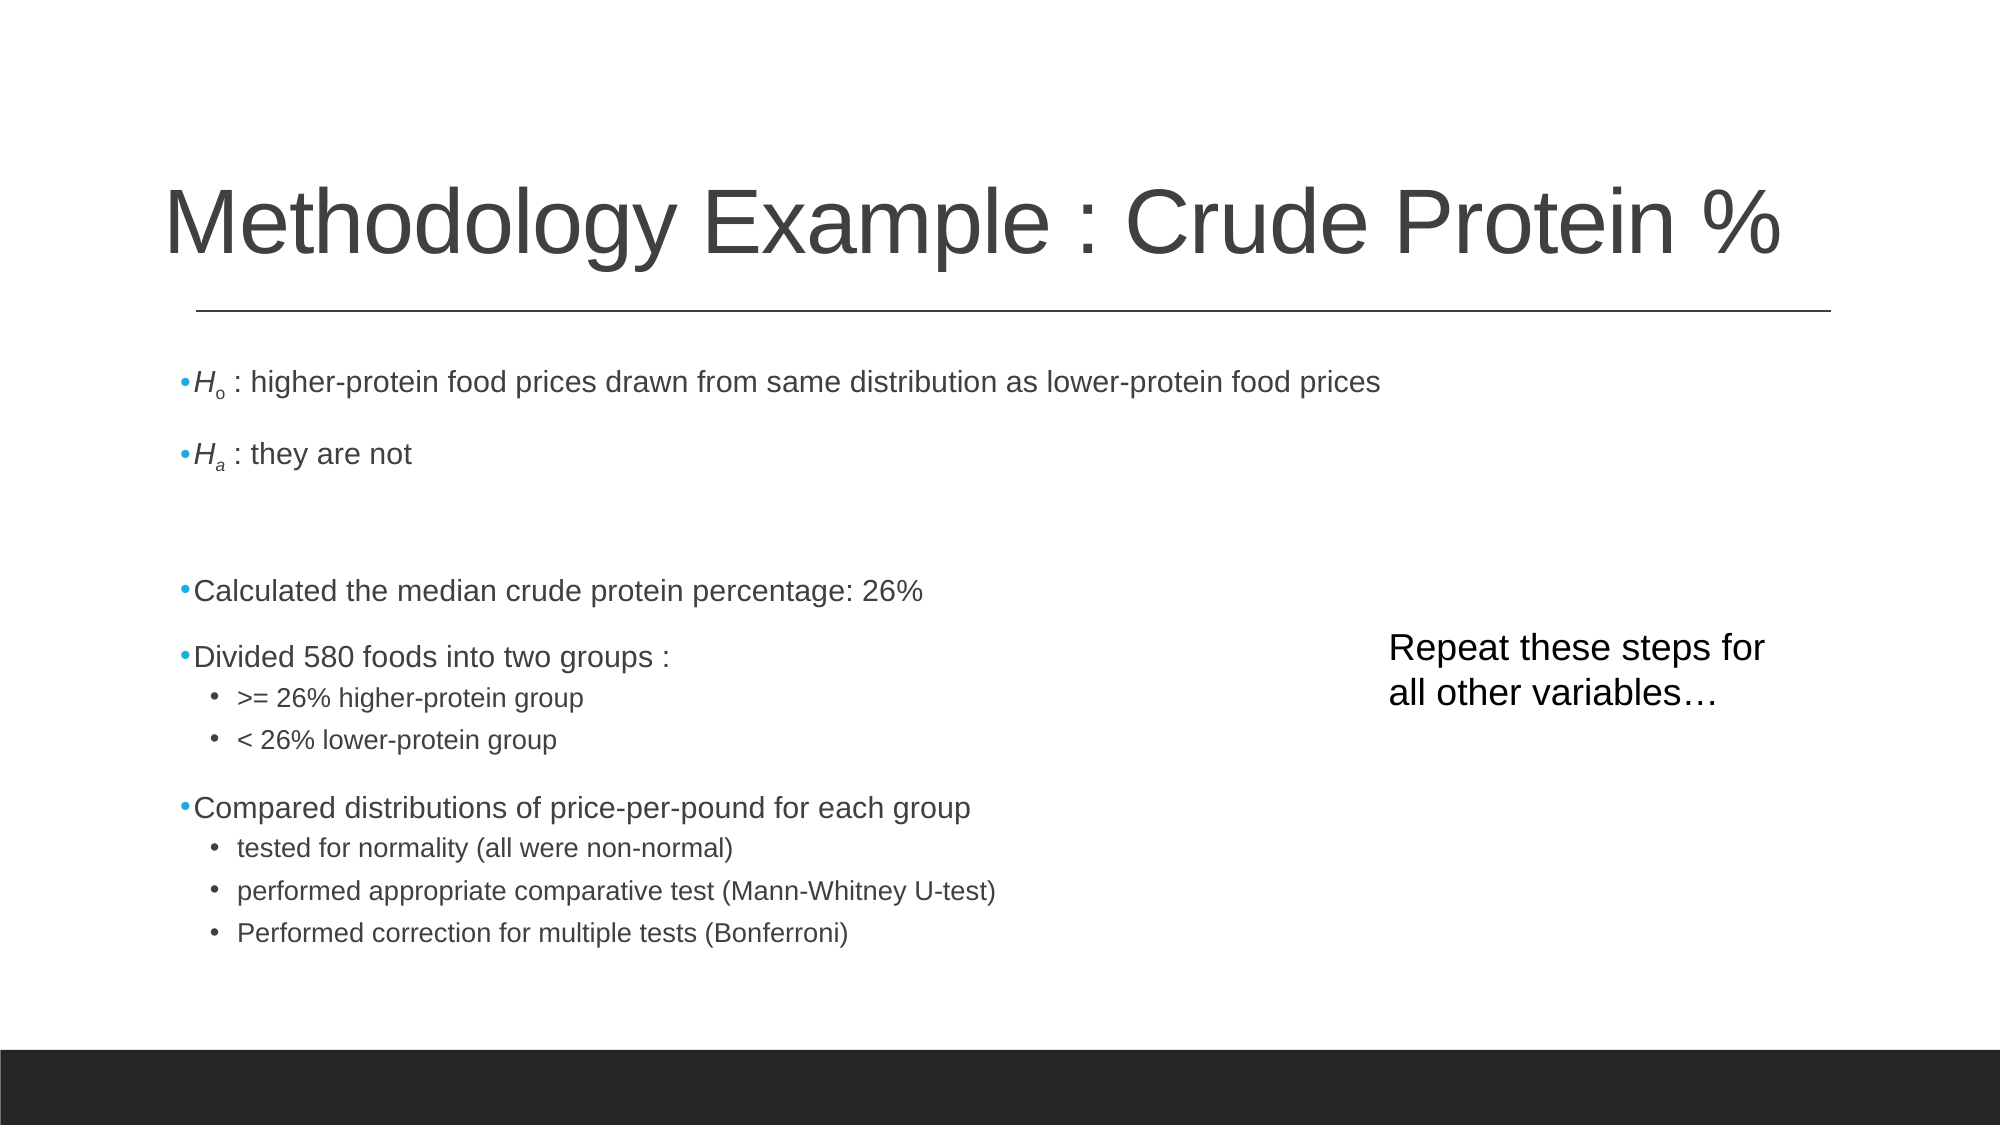

# Methodology Example : Crude Protein %
Ho : higher-protein food prices drawn from same distribution as lower-protein food prices
Ha : they are not

Calculated the median crude protein percentage: 26%
Divided 580 foods into two groups :
>= 26% higher-protein group
< 26% lower-protein group
Compared distributions of price-per-pound for each group
tested for normality (all were non-normal)
performed appropriate comparative test (Mann-Whitney U-test)
Performed correction for multiple tests (Bonferroni)
Repeat these steps for all other variables…